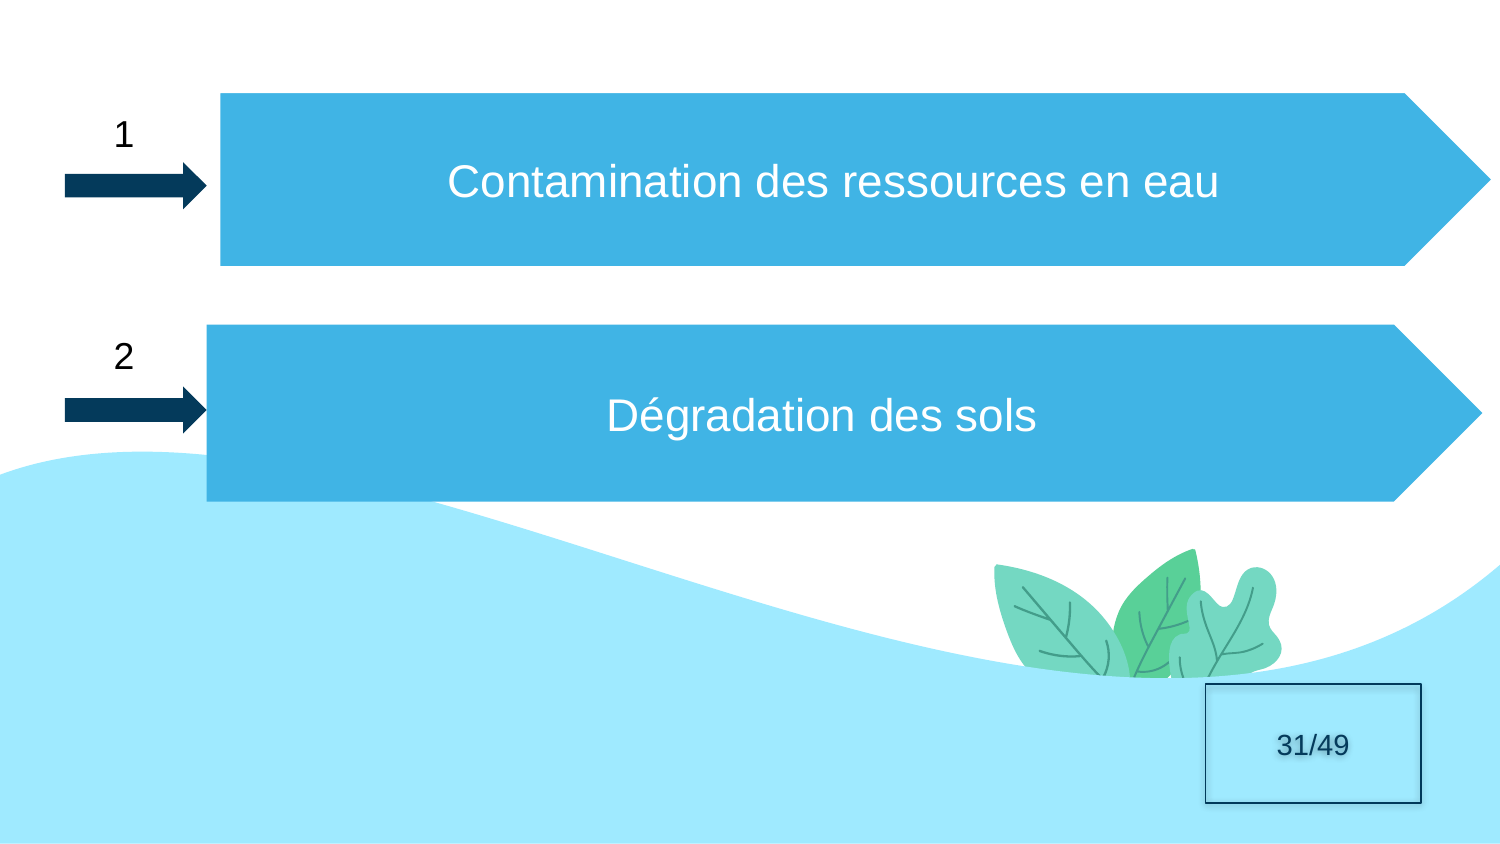

Contamination des ressources en eau
 1

 2
Dégradation des sols

31/49